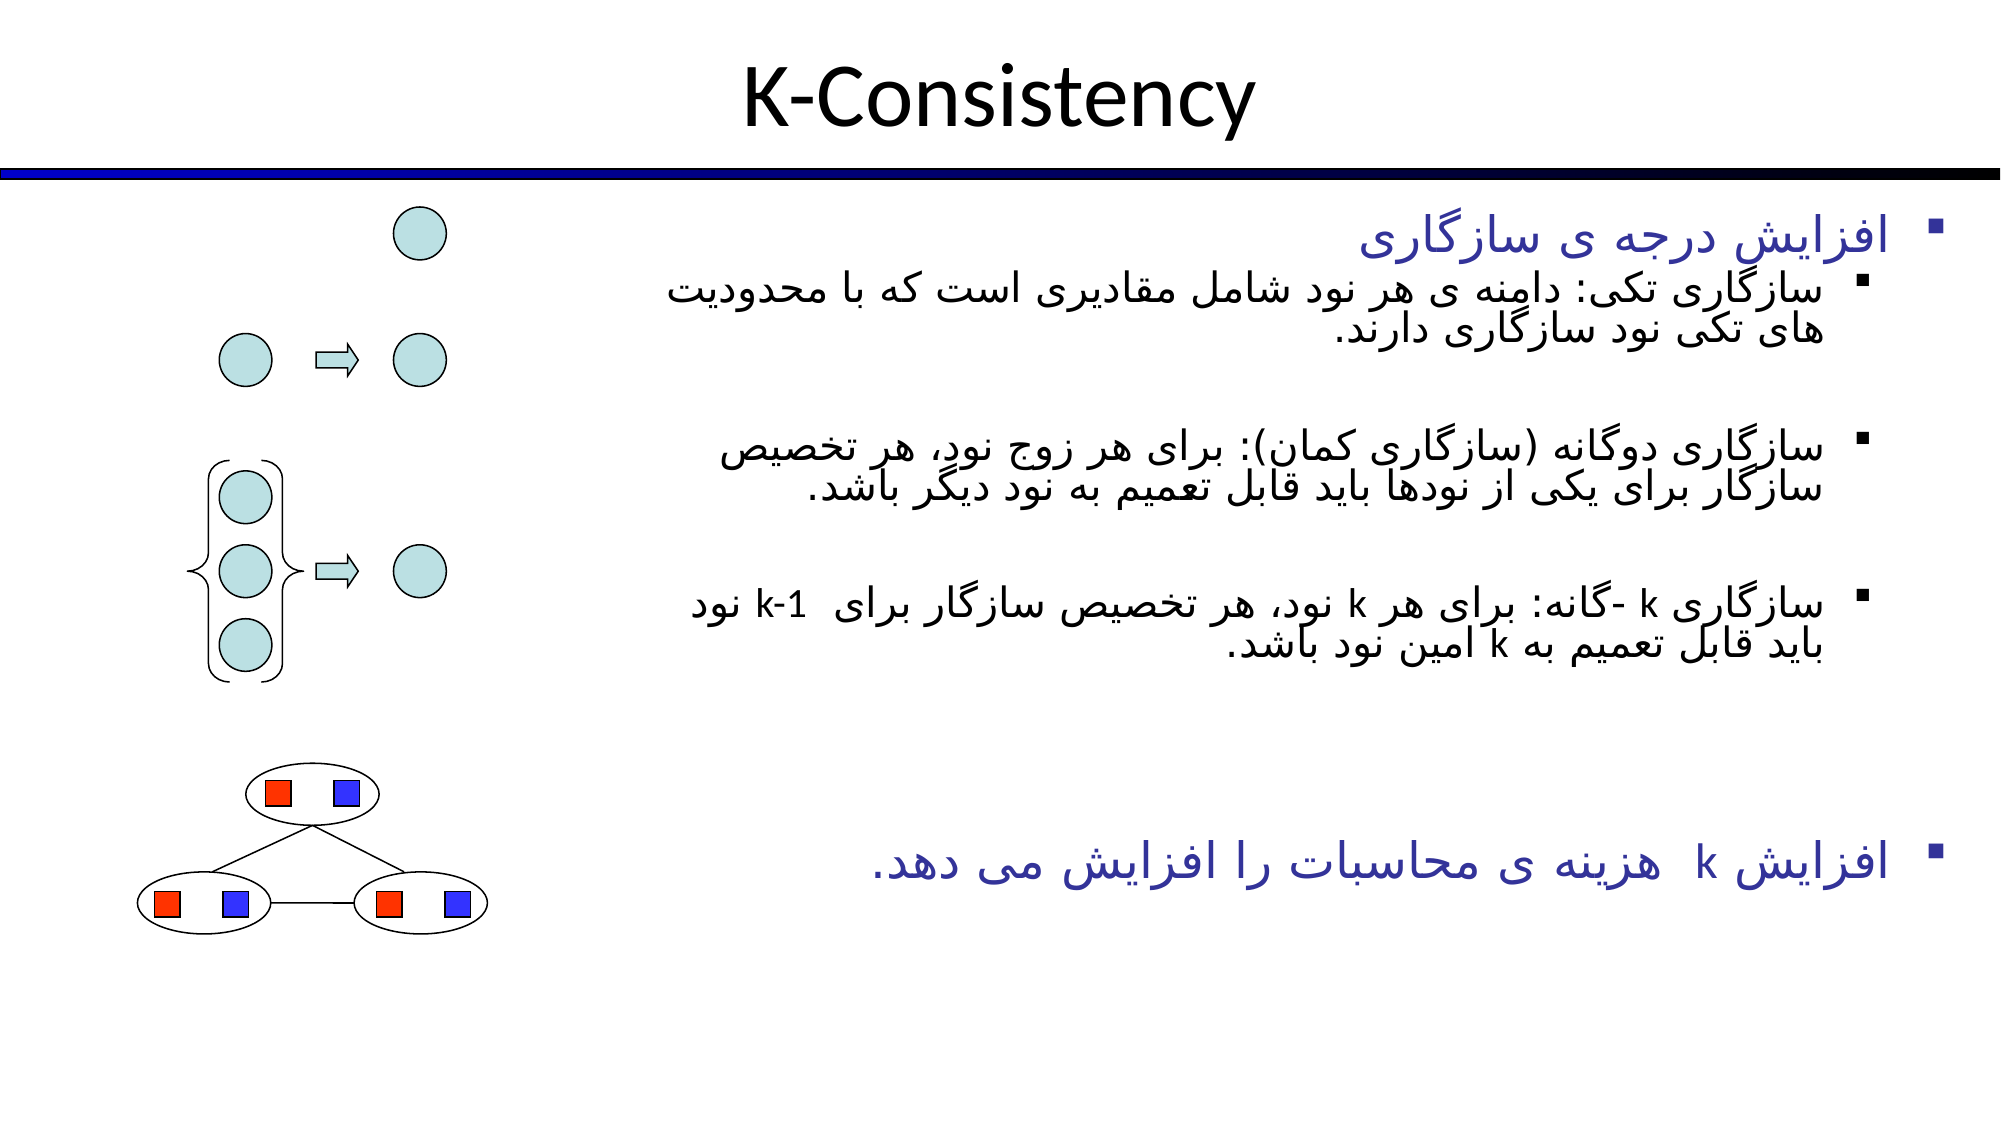

# K-Consistency
افزایش درجه ی سازگاری
سازگاری تکی: دامنه ی هر نود شامل مقادیری است که با محدودیت های تکی نود سازگاری دارند.

سازگاری دوگانه (سازگاری کمان): برای هر زوج نود، هر تخصیص سازگار برای یکی از نودها باید قابل تعمیم به نود دیگر باشد.

سازگاری k -گانه: برای هر k نود، هر تخصیص سازگار برای  k-1 نود باید قابل تعمیم به k امین نود باشد.

افزایش k  هزینه ی محاسبات را افزایش می دهد.